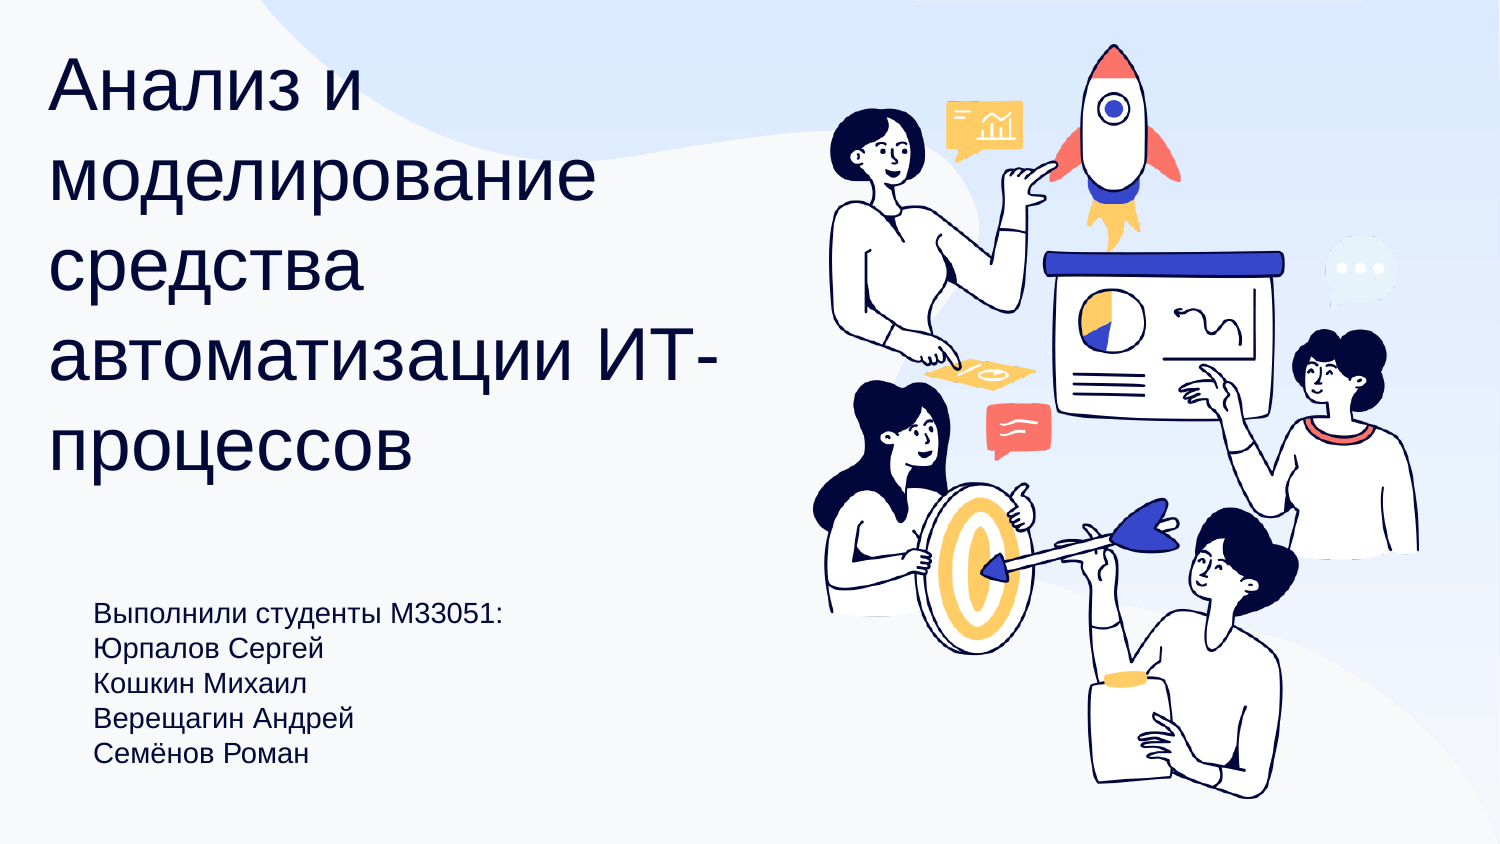

Анализ и моделирование средства автоматизации ИТ-процессов
Выполнили студенты М33051:
Юрпалов Сергей
Кошкин Михаил
Верещагин Андрей
Семёнов Роман